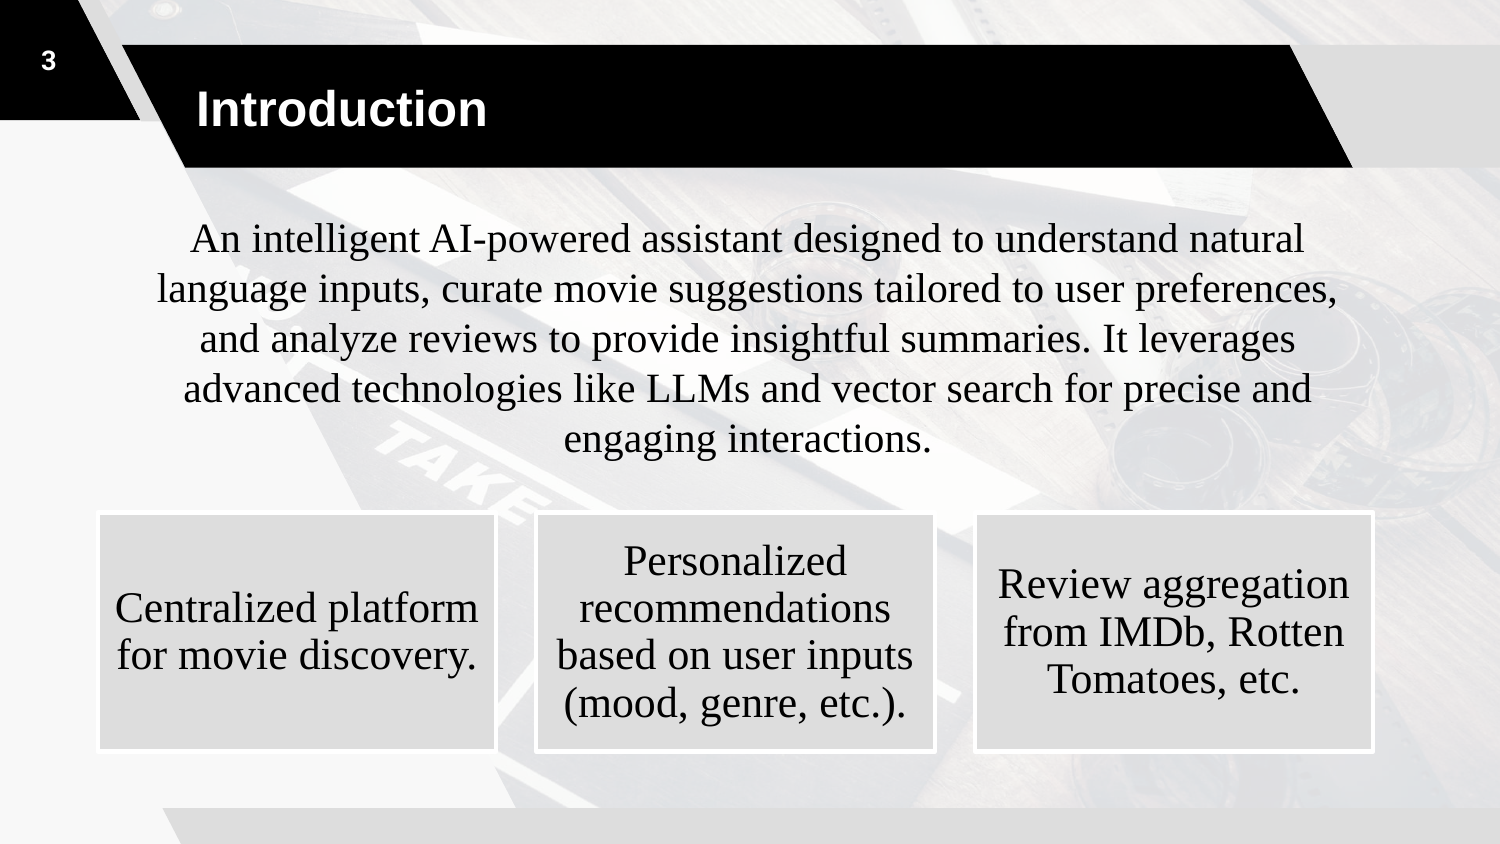

3
# Introduction
An intelligent AI-powered assistant designed to understand natural language inputs, curate movie suggestions tailored to user preferences, and analyze reviews to provide insightful summaries. It leverages advanced technologies like LLMs and vector search for precise and engaging interactions.
Centralized platform for movie discovery.
Personalized recommendations based on user inputs (mood, genre, etc.).
Review aggregation from IMDb, Rotten Tomatoes, etc.